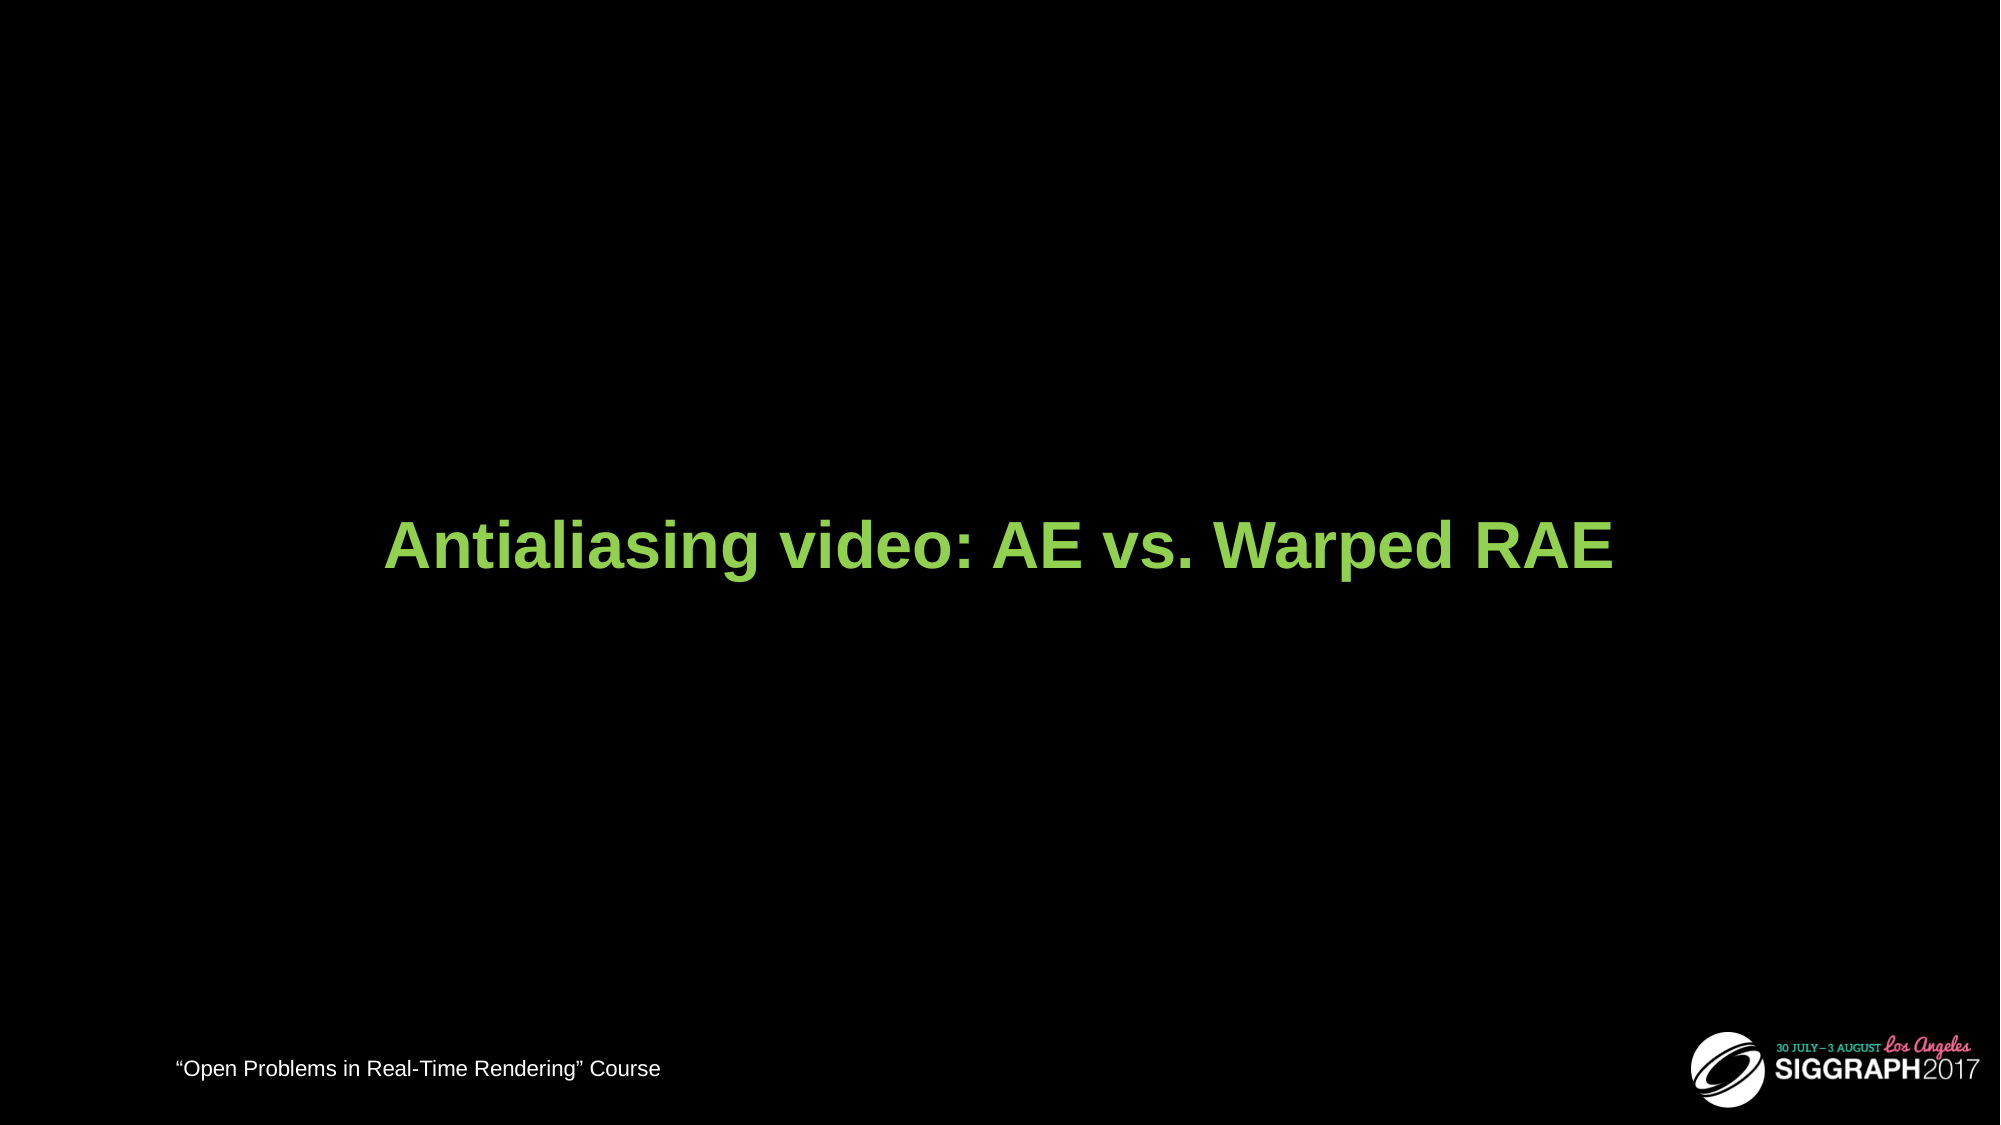

# Antialiasing video: AE vs. Warped RAE